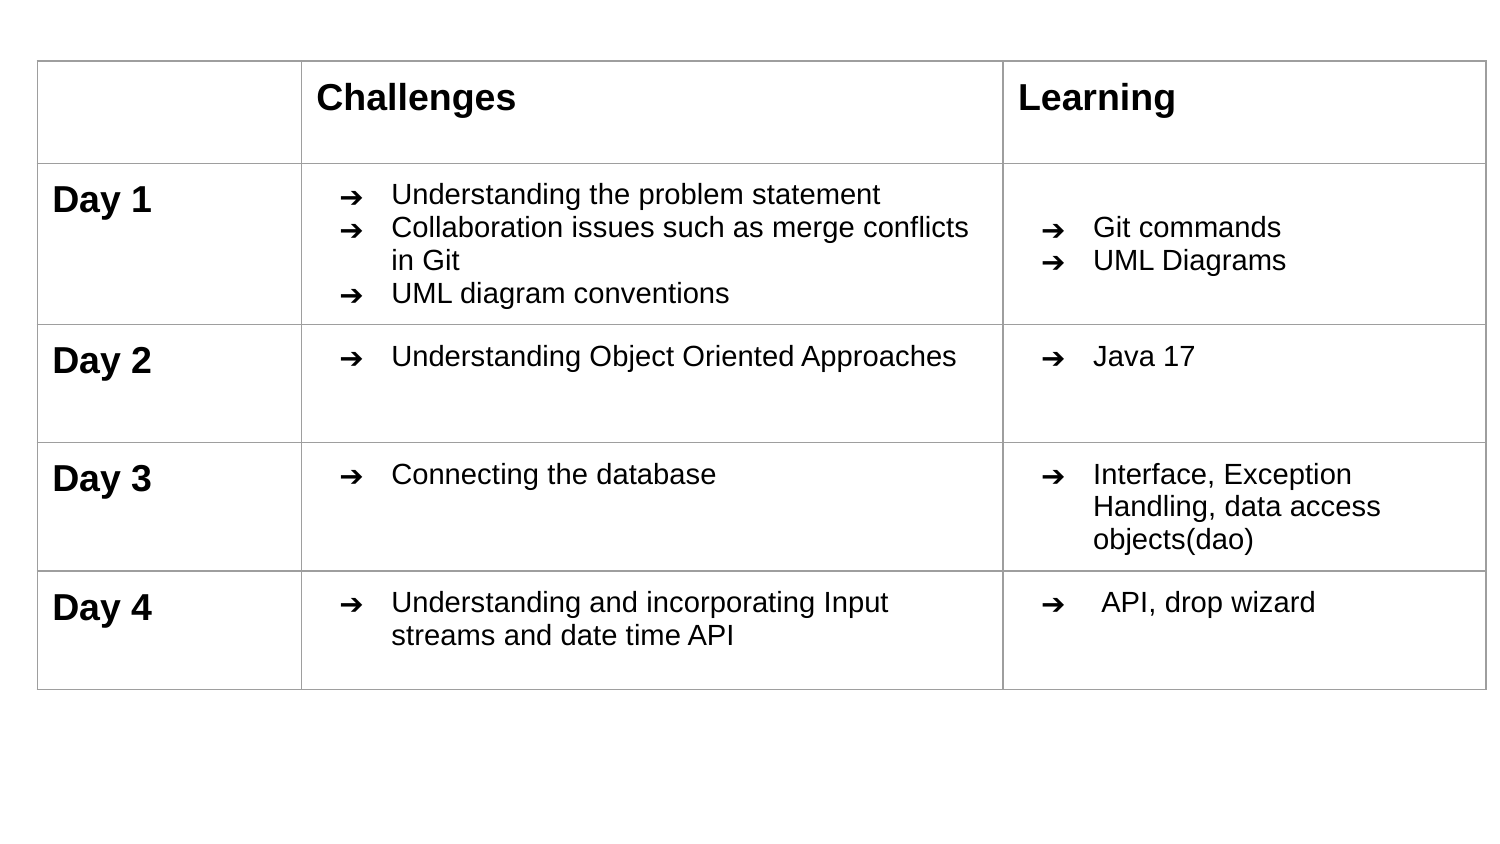

|  | Challenges | Learning |
| --- | --- | --- |
| Day 1 | Understanding the problem statement Collaboration issues such as merge conflicts in Git UML diagram conventions | Git commands UML Diagrams |
| Day 2 | Understanding Object Oriented Approaches | Java 17 |
| Day 3 | Connecting the database | Interface, Exception Handling, data access objects(dao) |
| Day 4 | Understanding and incorporating Input streams and date time API | API, drop wizard |